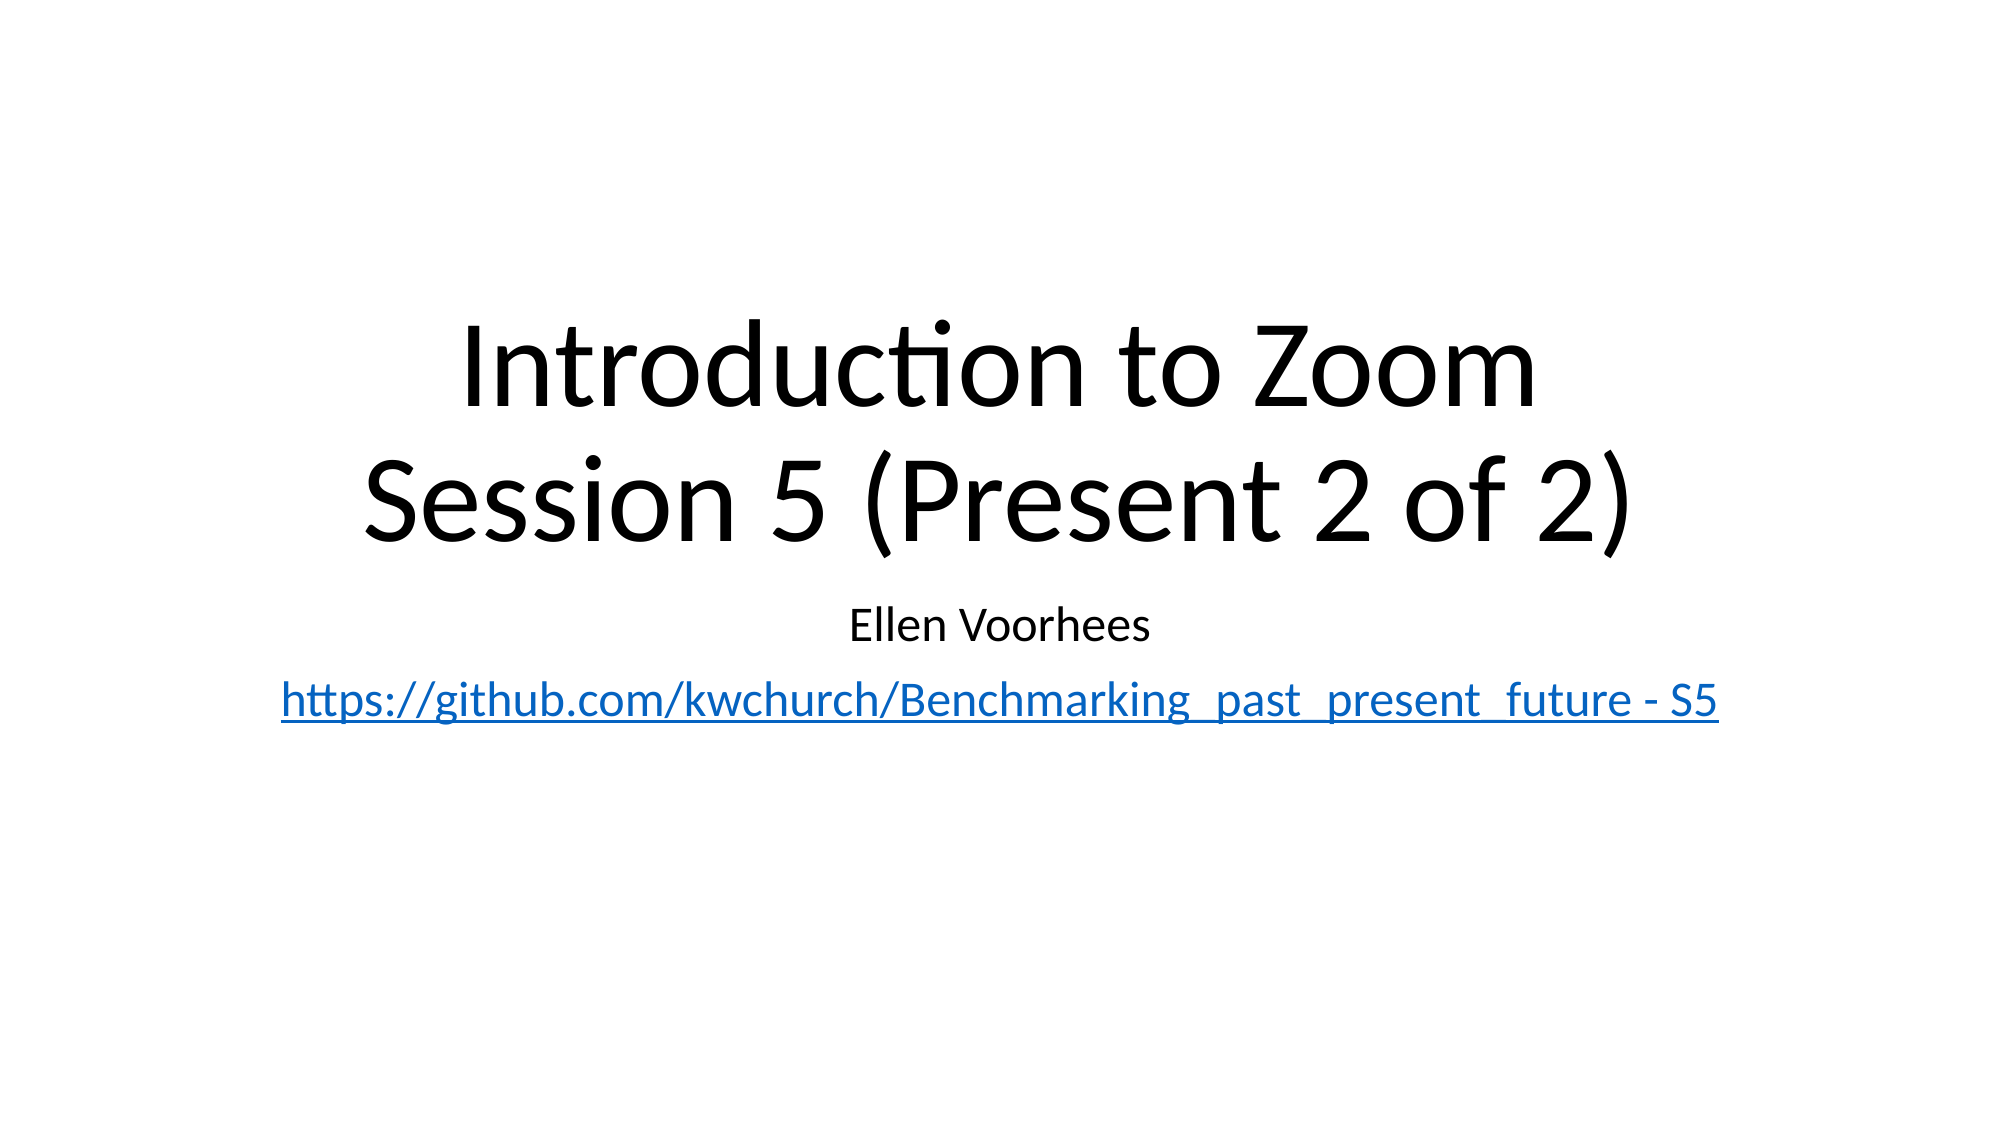

# Introduction to Zoom Session 5 (Present 2 of 2)
Ellen Voorhees
https://github.com/kwchurch/Benchmarking_past_present_future - S5